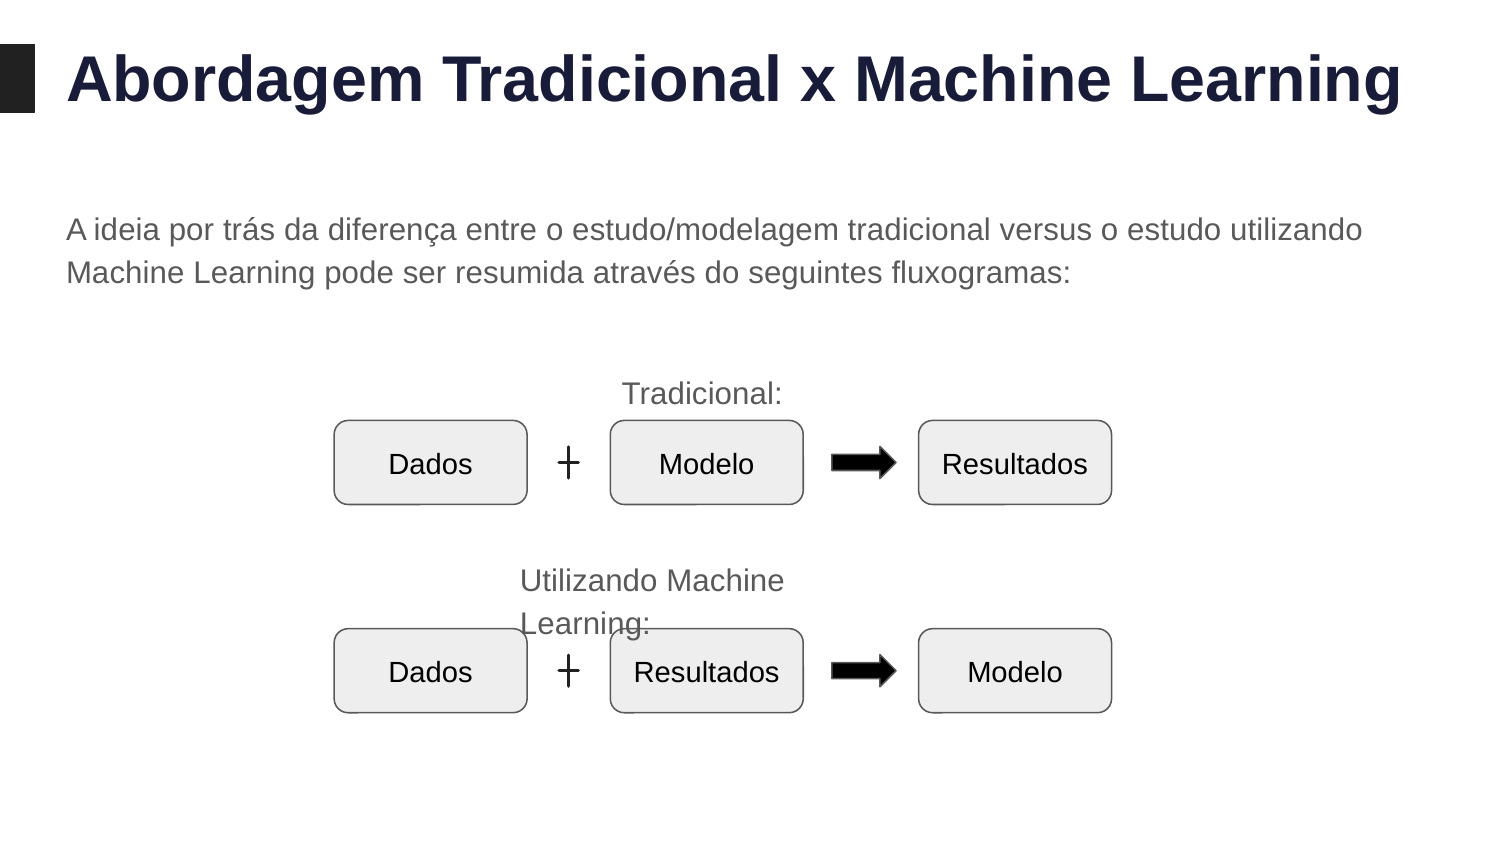

Abordagem Tradicional x Machine Learning

A ideia por trás da diferença entre o estudo/modelagem tradicional versus o estudo utilizando Machine Learning pode ser resumida através do seguintes fluxogramas:
Tradicional:
Dados
Modelo
Resultados

Utilizando Machine Learning:
Dados
Resultados
Modelo